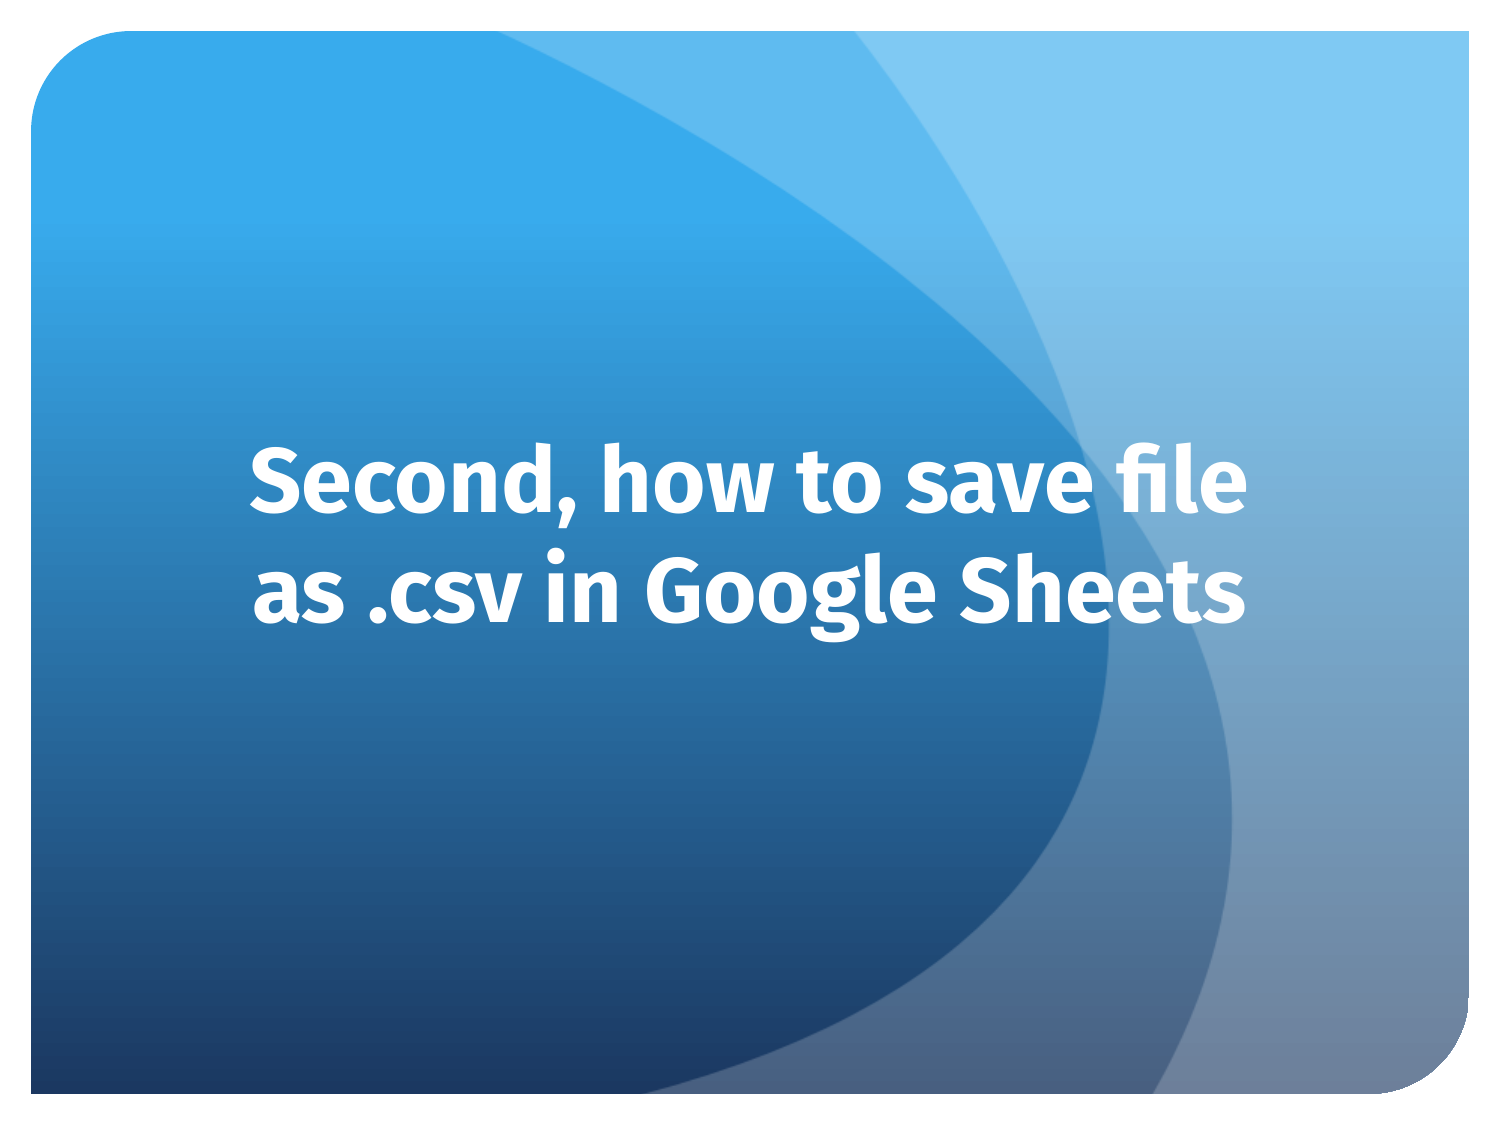

# Second, how to save file as .csv in Google Sheets